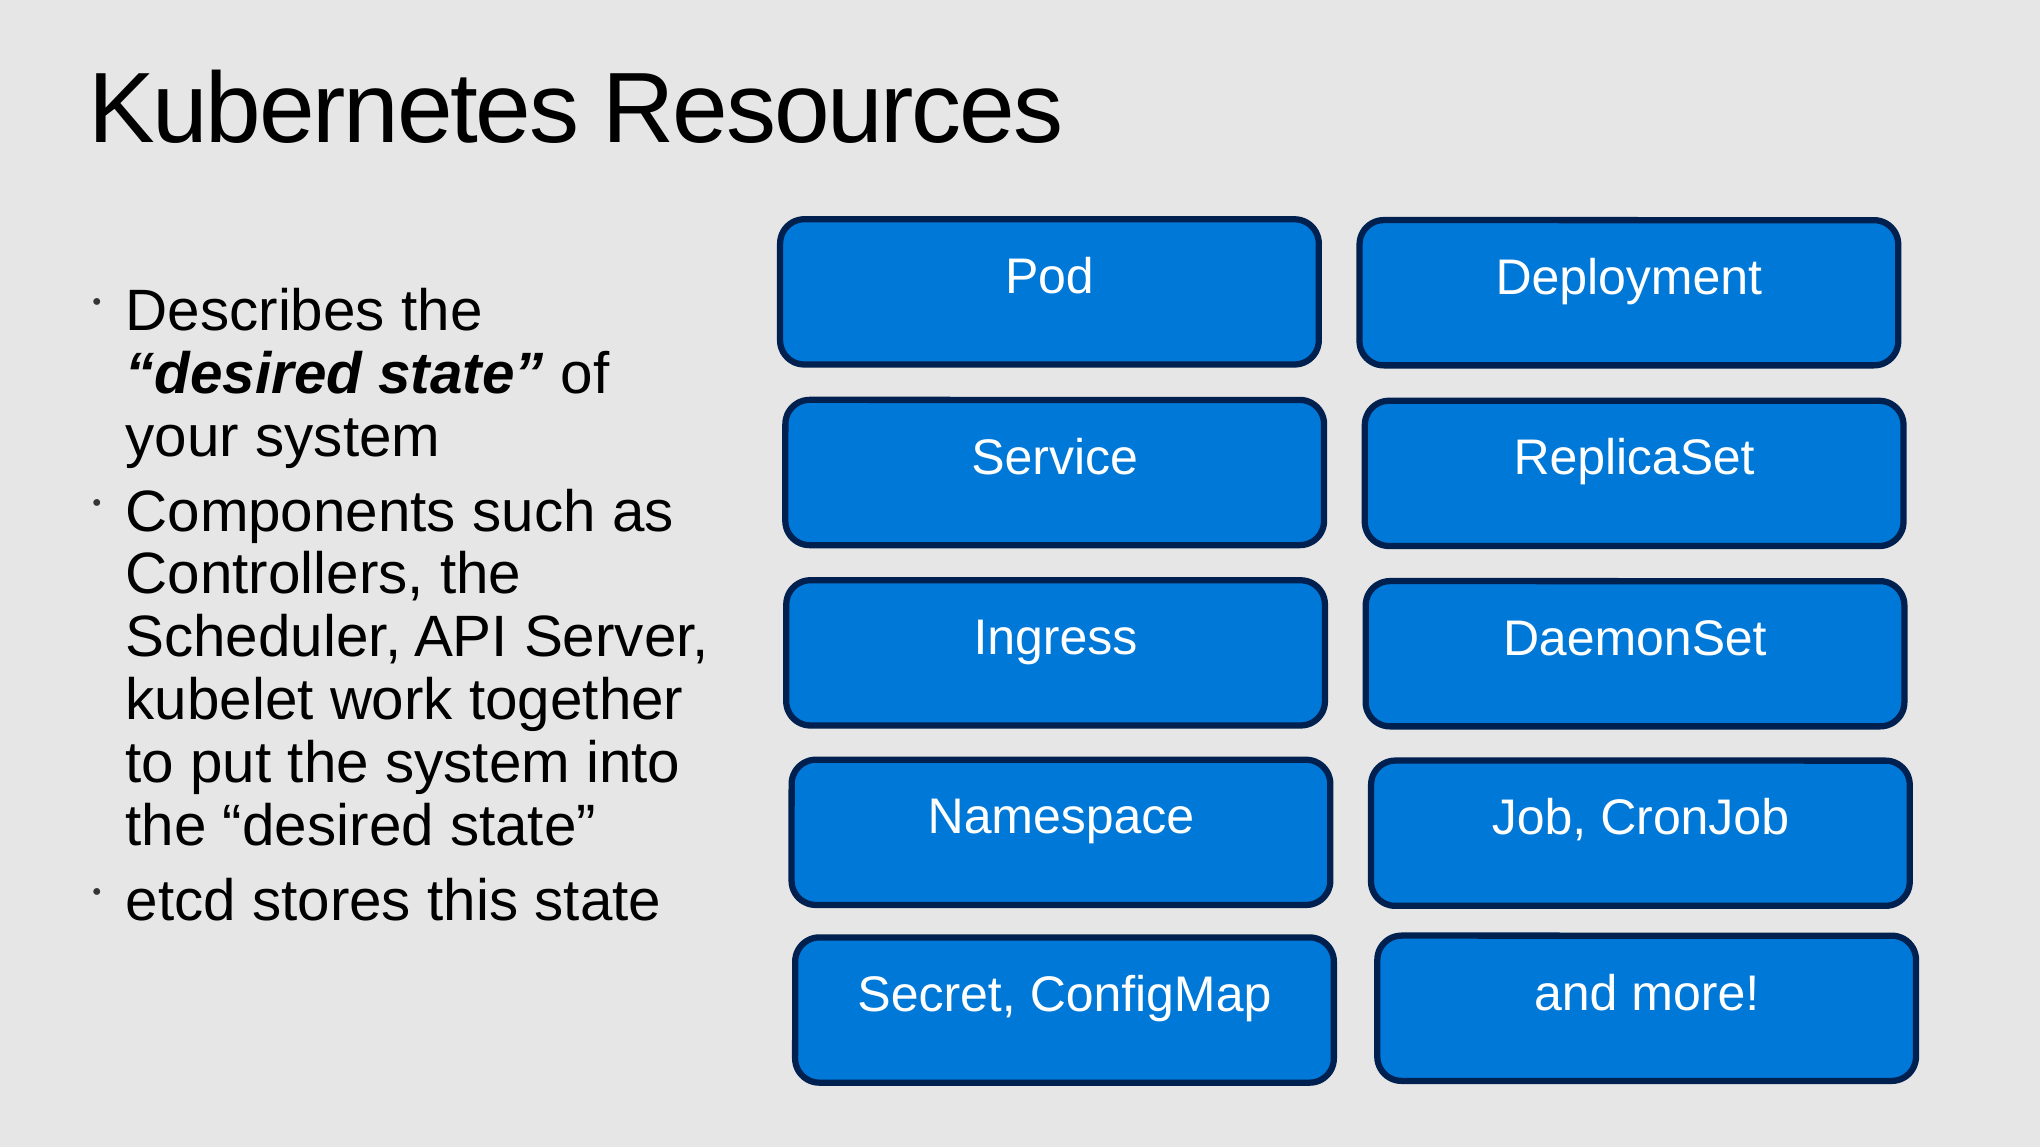

# Kubernetes Resources
Pod
Deployment
Describes the “desired state” of your system
Components such as Controllers, the Scheduler, API Server, kubelet work together to put the system into the “desired state”
etcd stores this state
Service
ReplicaSet
Ingress
DaemonSet
Namespace
Job, CronJob
and more!
Secret, ConfigMap